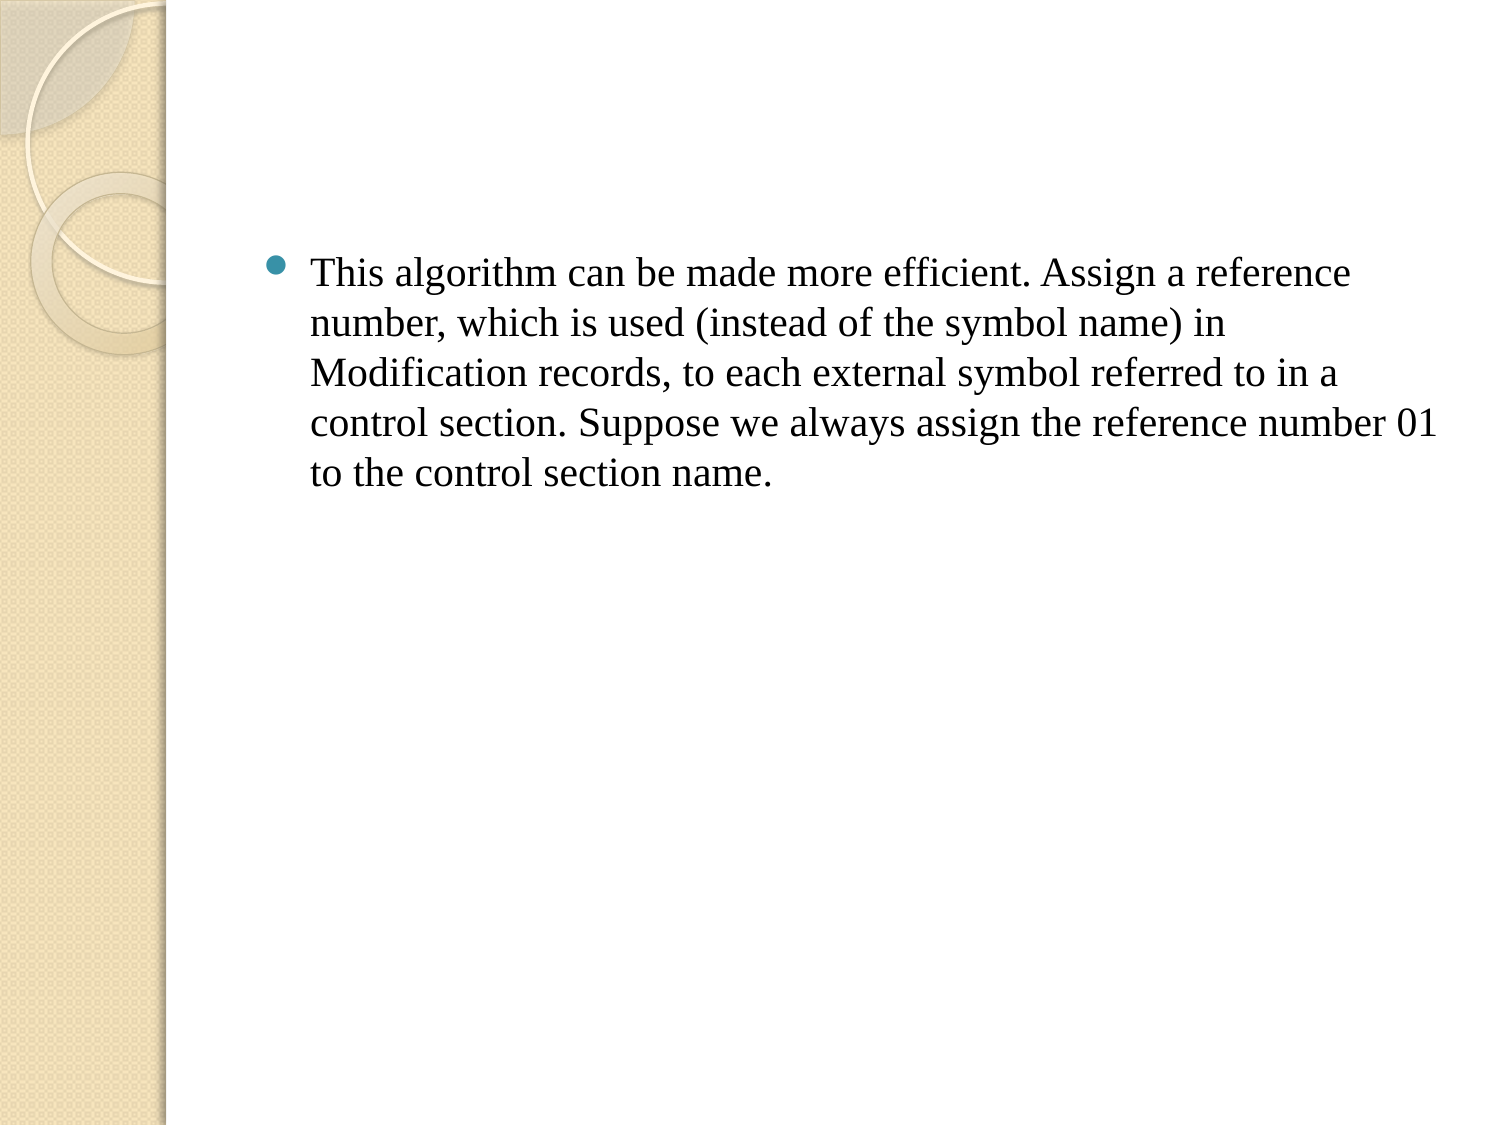

#
This algorithm can be made more efficient. Assign a reference number, which is used (instead of the symbol name) in Modification records, to each external symbol referred to in a control section. Suppose we always assign the reference number 01 to the control section name.